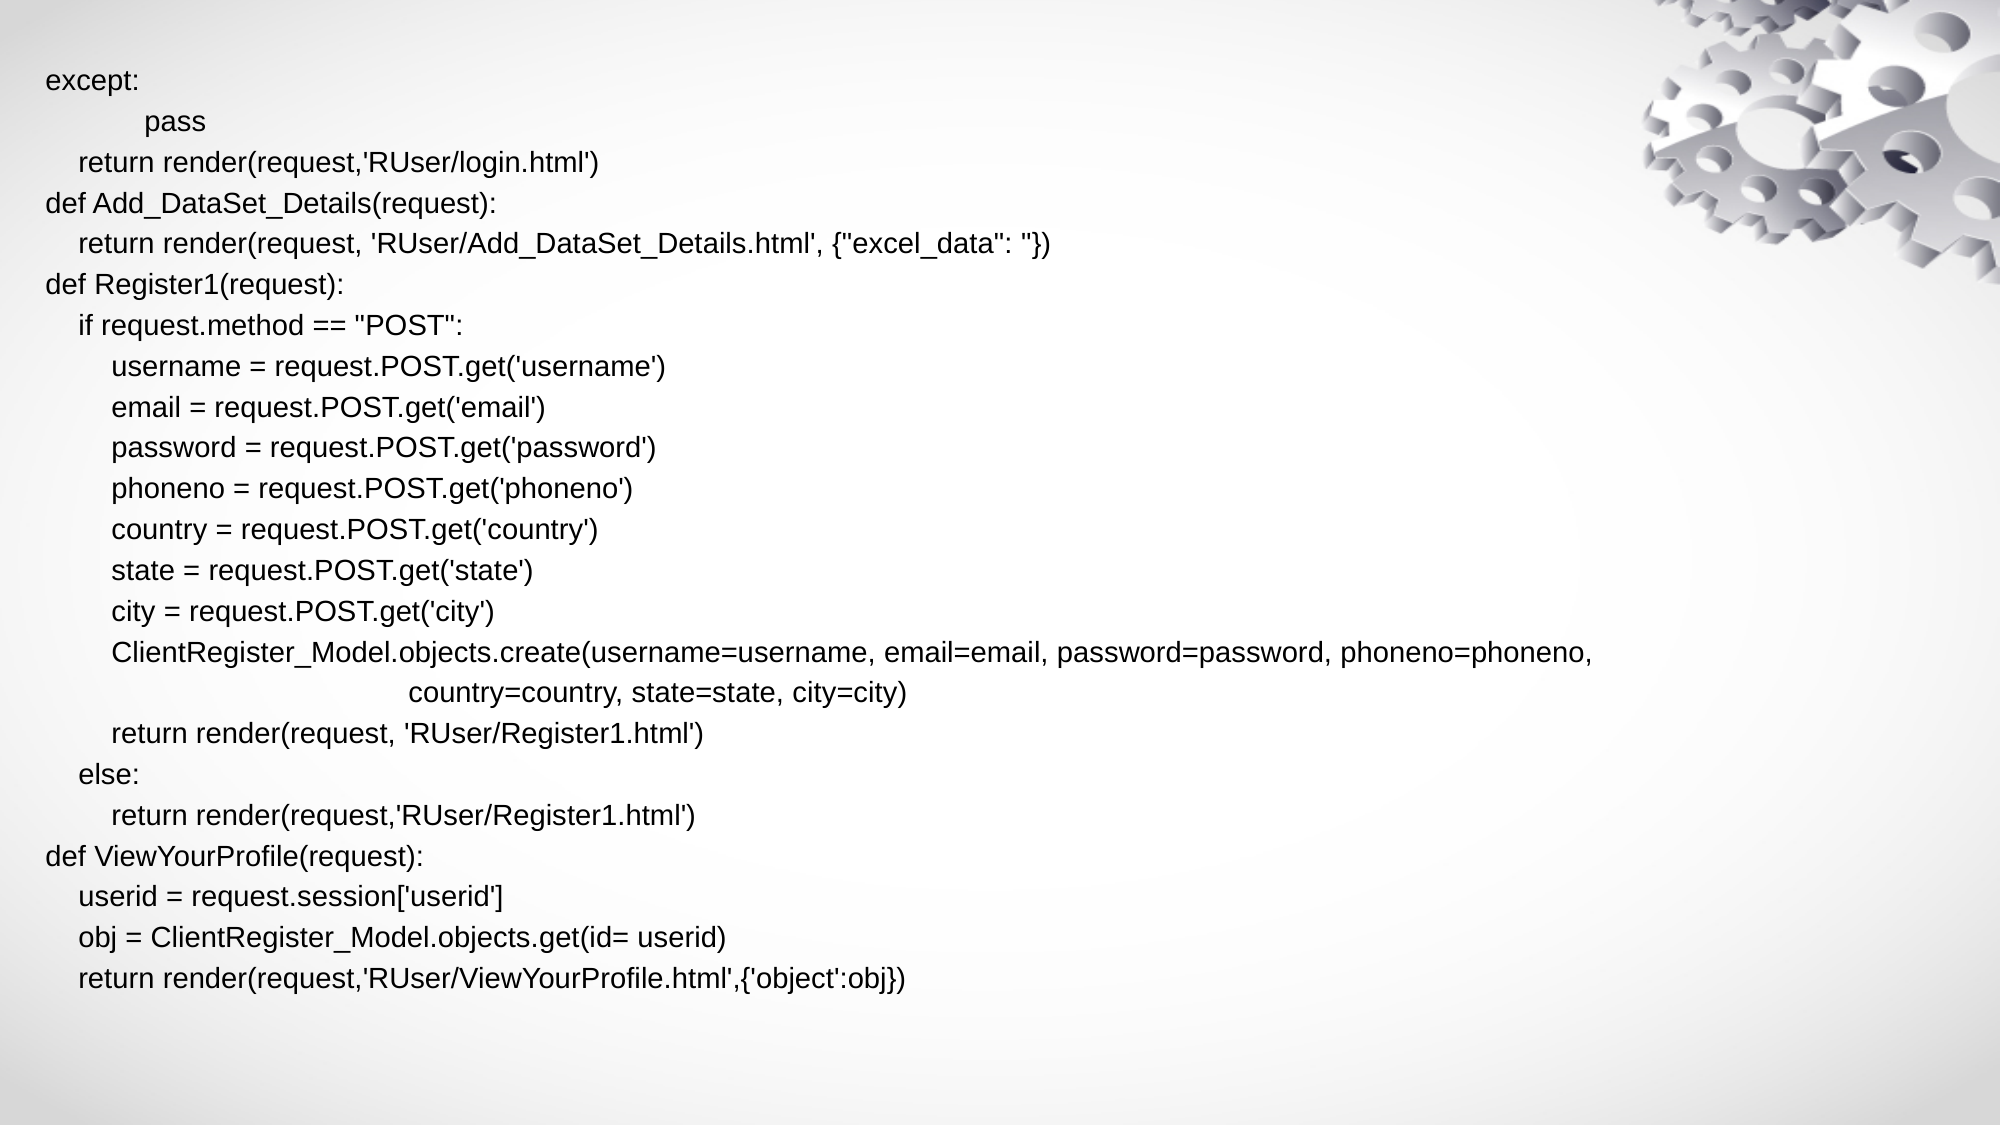

except:
            pass
    return render(request,'RUser/login.html')
def Add_DataSet_Details(request):
    return render(request, 'RUser/Add_DataSet_Details.html', {"excel_data": ''})
def Register1(request):
    if request.method == "POST":
        username = request.POST.get('username')
        email = request.POST.get('email')
        password = request.POST.get('password')
        phoneno = request.POST.get('phoneno')
        country = request.POST.get('country')
        state = request.POST.get('state')
        city = request.POST.get('city')
        ClientRegister_Model.objects.create(username=username, email=email, password=password, phoneno=phoneno,
                                            country=country, state=state, city=city)
        return render(request, 'RUser/Register1.html')
    else:
        return render(request,'RUser/Register1.html')
def ViewYourProfile(request):
    userid = request.session['userid']
    obj = ClientRegister_Model.objects.get(id= userid)
    return render(request,'RUser/ViewYourProfile.html',{'object':obj})